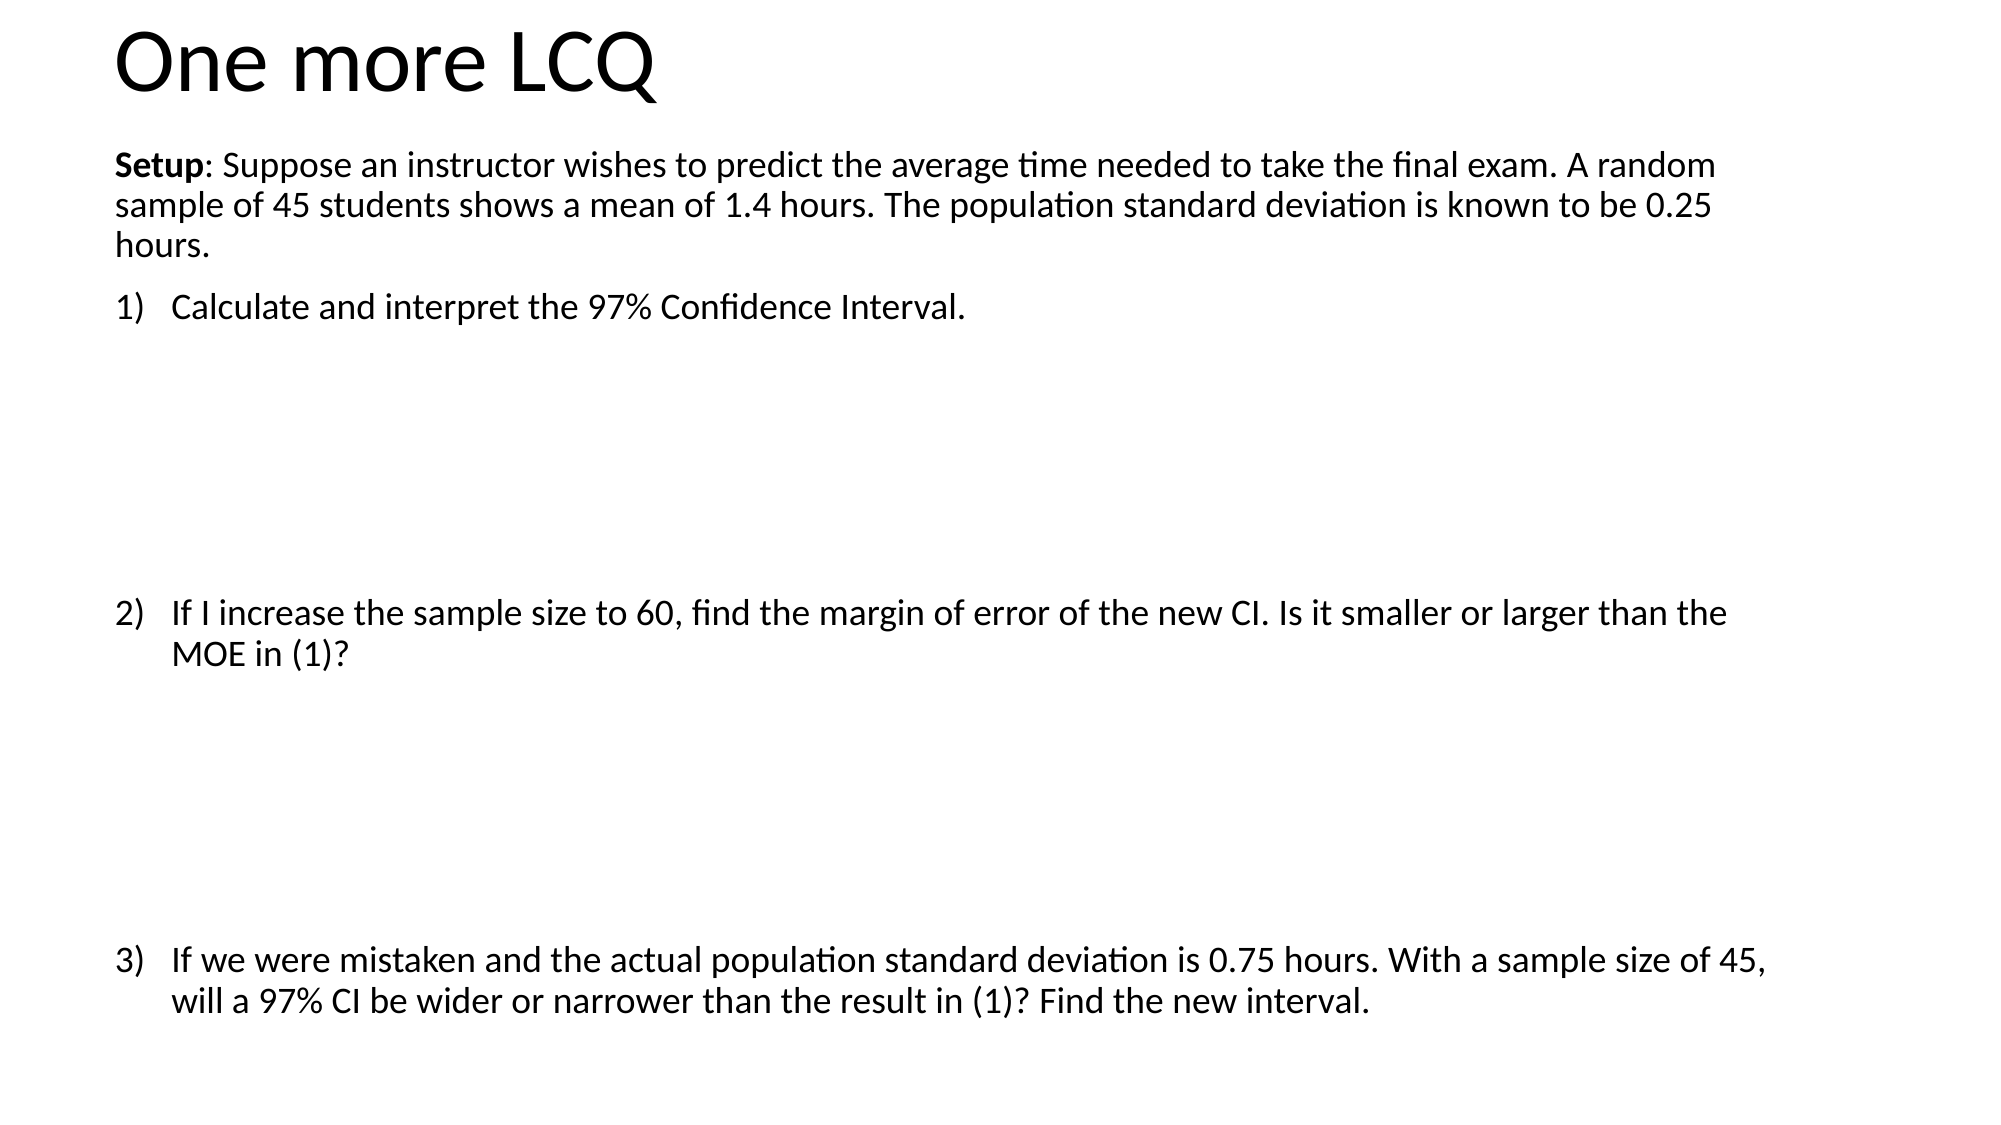

# One more LCQ
Setup: Suppose an instructor wishes to predict the average time needed to take the final exam. A random sample of 45 students shows a mean of 1.4 hours. The population standard deviation is known to be 0.25 hours.
Calculate and interpret the 97% Confidence Interval.

If I increase the sample size to 60, find the margin of error of the new CI. Is it smaller or larger than the MOE in (1)?

If we were mistaken and the actual population standard deviation is 0.75 hours. With a sample size of 45, will a 97% CI be wider or narrower than the result in (1)? Find the new interval.